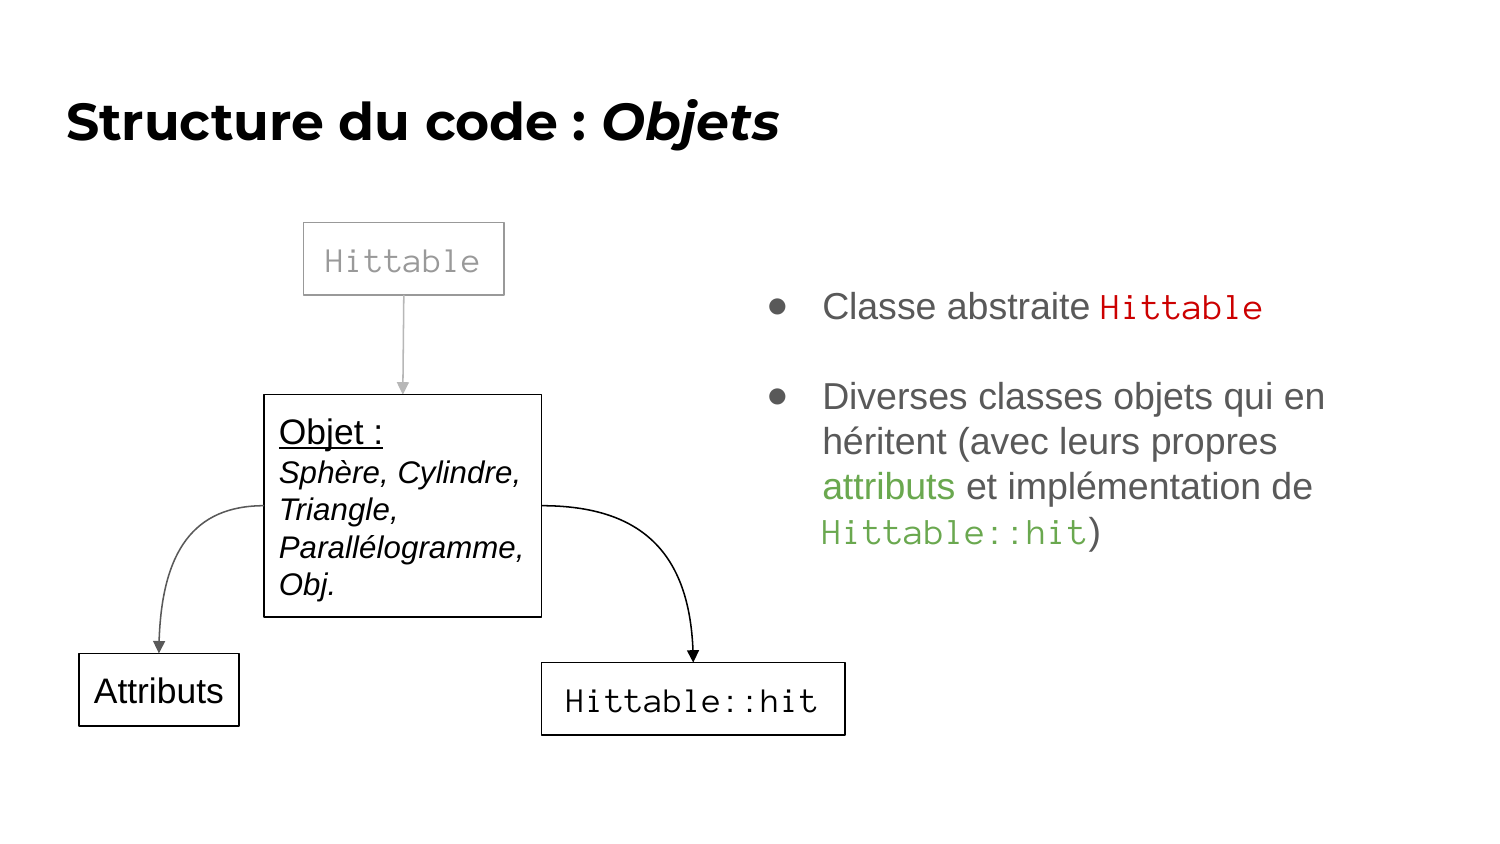

# Structure du code : Objets
Hittable
Classe abstraite Hittable

Diverses classes objets qui en héritent (avec leurs propres attributs et implémentation de Hittable::hit)
Objet :
Sphère, Cylindre, Triangle, Parallélogramme, Obj.
Attributs
Hittable::hit